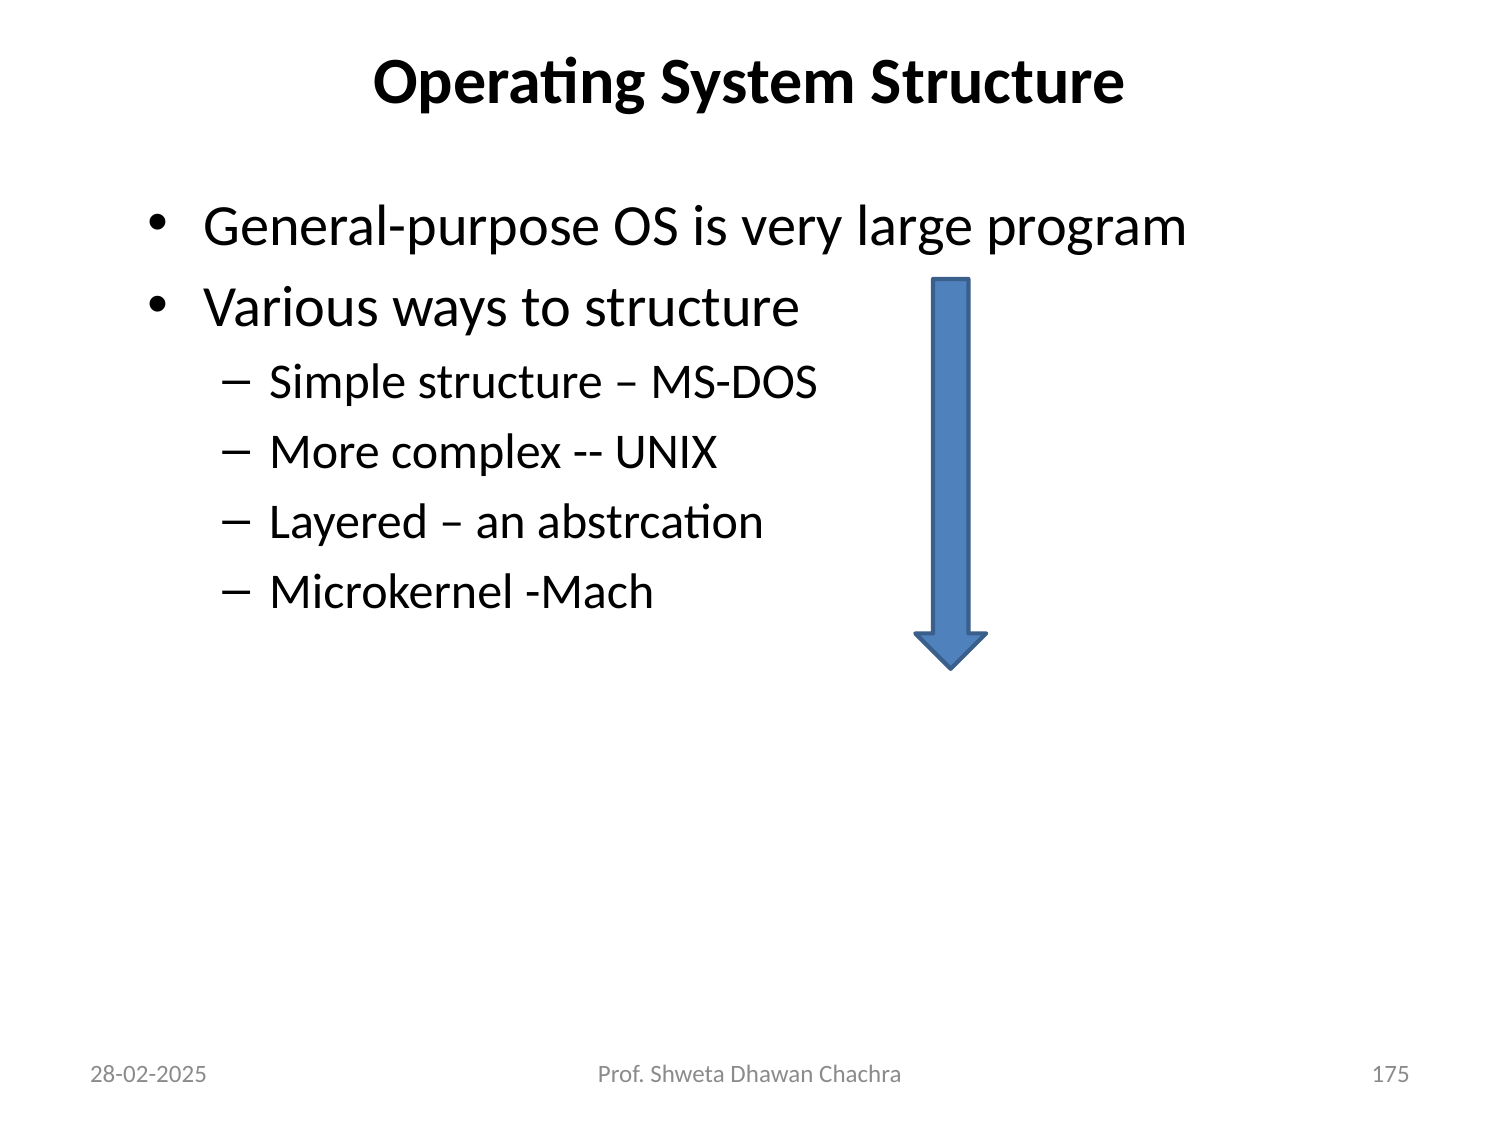

# Operating System Structure
General-purpose OS is very large program
Various ways to structure
Simple structure – MS-DOS
More complex -- UNIX
Layered – an abstrcation
Microkernel -Mach

28-02-2025
Prof. Shweta Dhawan Chachra
175